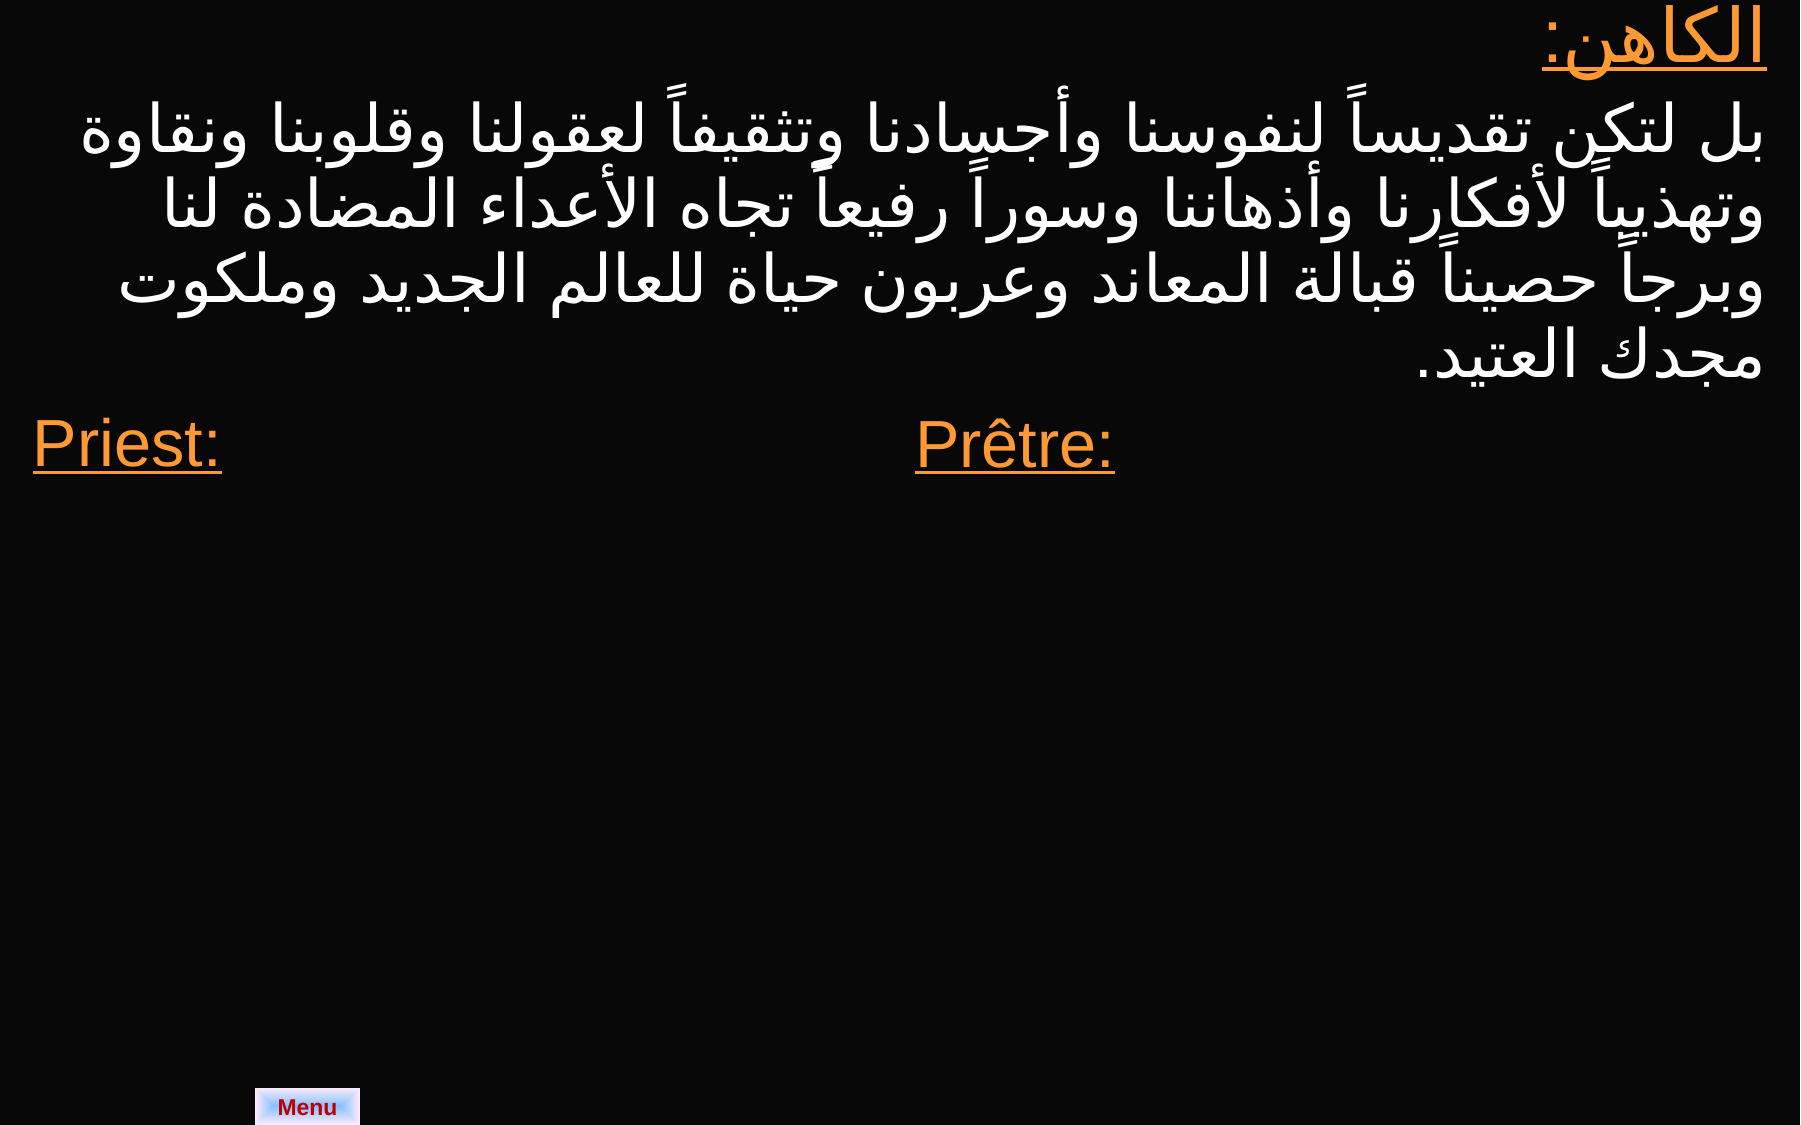

| الكاهن: بل لتكن تقديساً لنفوسنا وأجسادنا وتثقيفاً لعقولنا وقلوبنا ونقاوة وتهذيباً لأفكارنا وأذهاننا وسوراً رفيعاً تجاه الأعداء المضادة لنا وبرجاً حصيناً قبالة المعاند وعربون حياة للعالم الجديد وملكوت مجدك العتيد. |  |
| --- | --- |
| Priest: | Prêtre: |

Menu